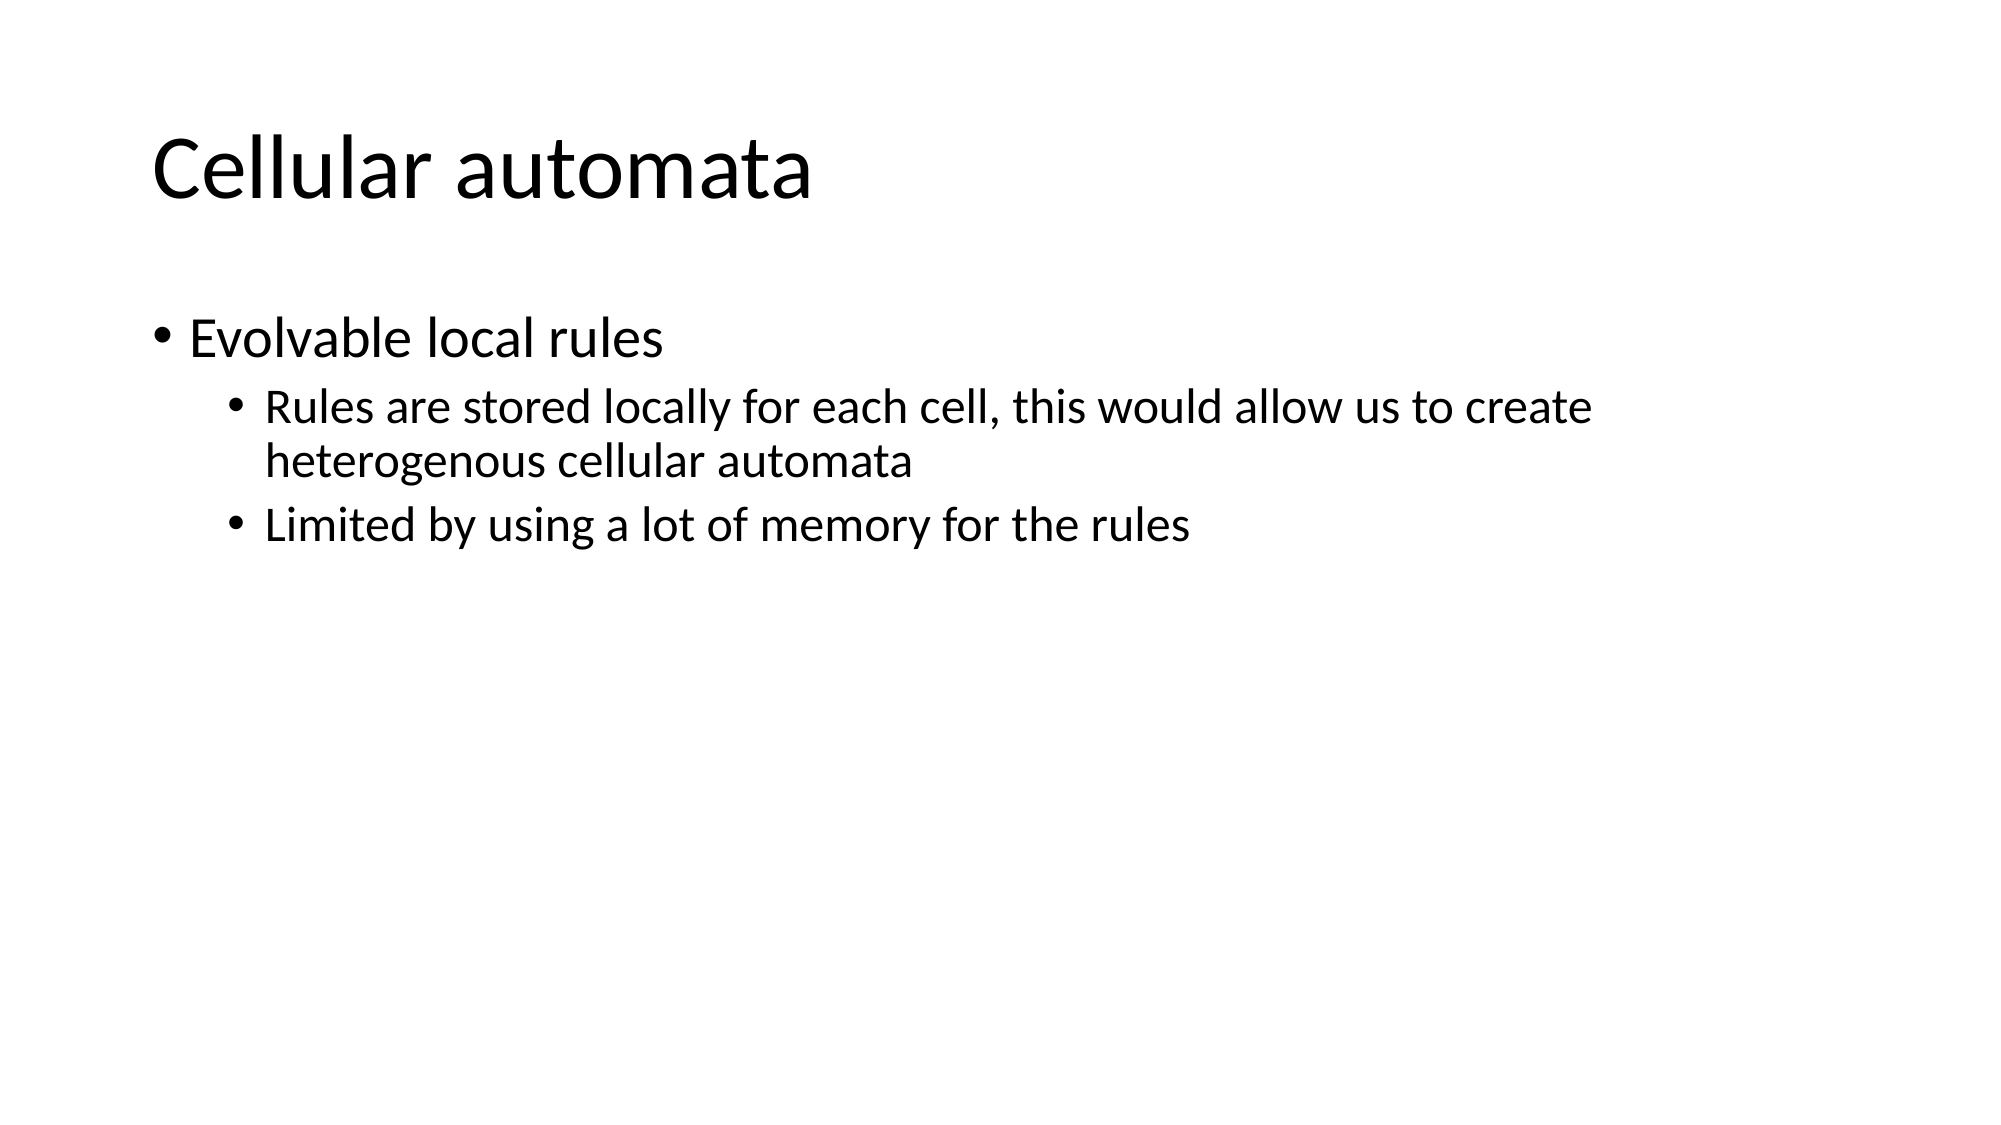

# Cellular automata
Evolvable local rules
Rules are stored locally for each cell, this would allow us to create heterogenous cellular automata
Limited by using a lot of memory for the rules